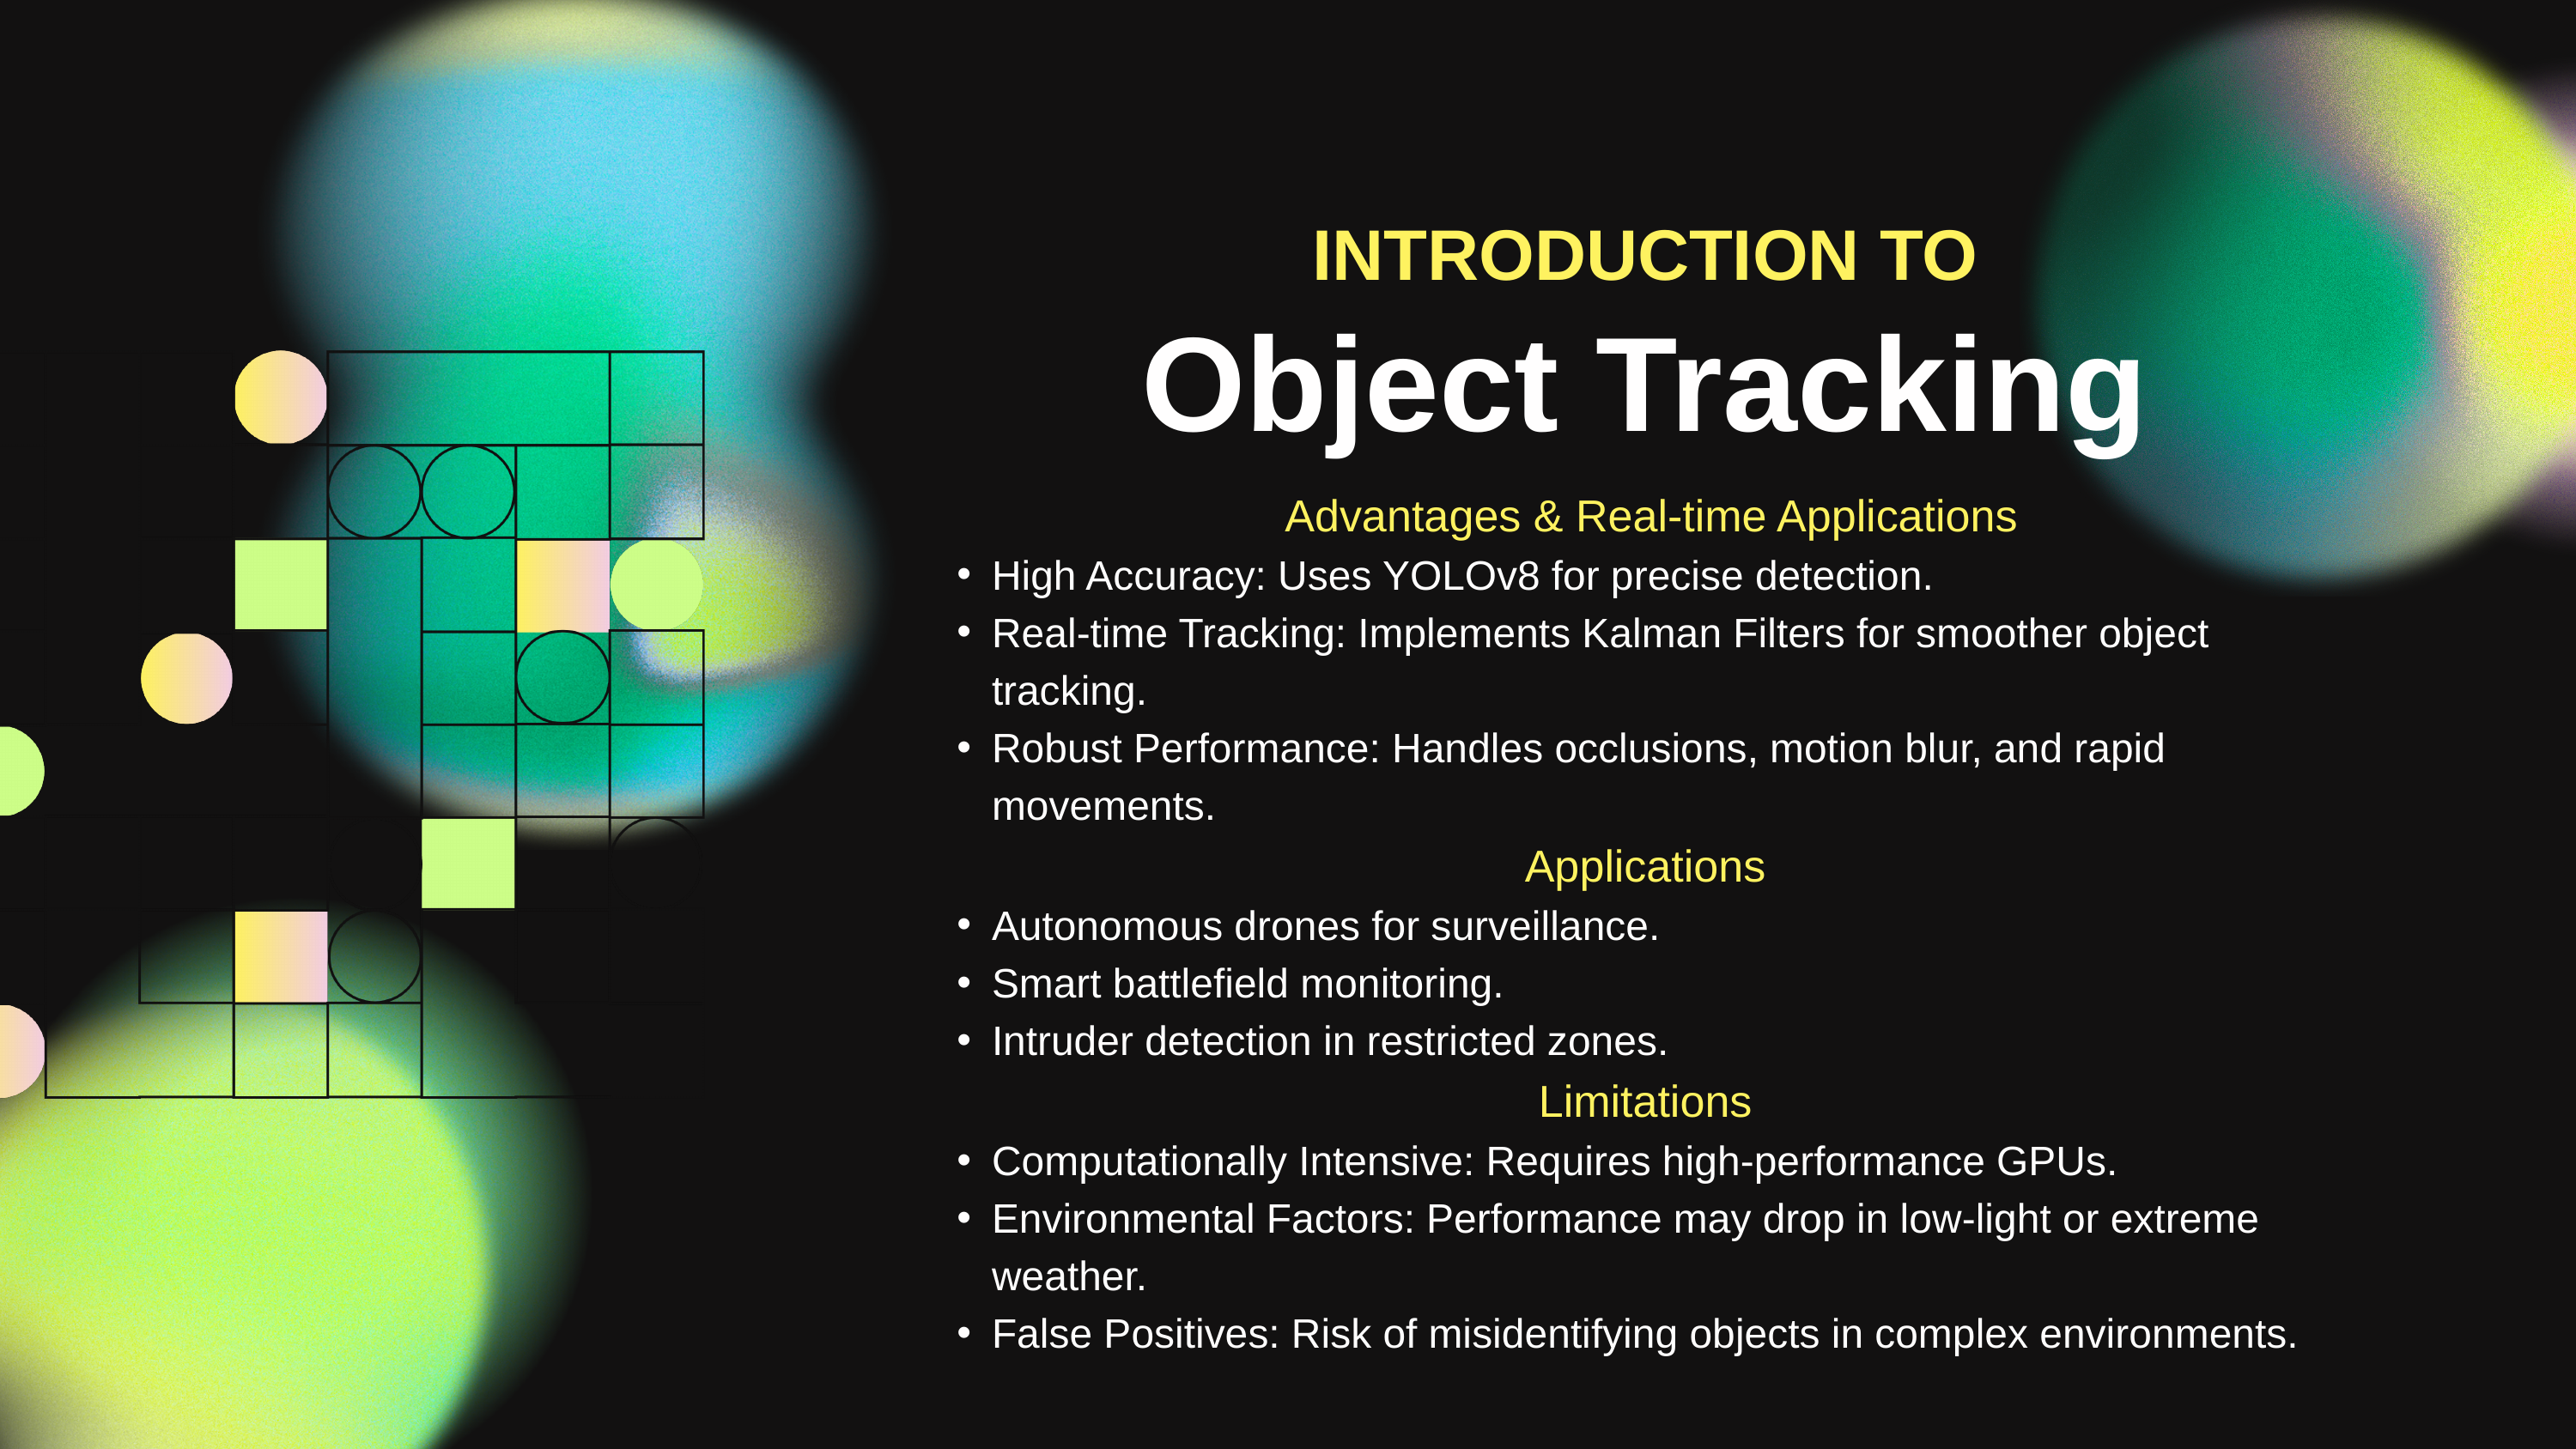

INTRODUCTION TO
Object Tracking

 Advantages & Real-time Applications
High Accuracy: Uses YOLOv8 for precise detection.
Real-time Tracking: Implements Kalman Filters for smoother object tracking.
Robust Performance: Handles occlusions, motion blur, and rapid movements.
Applications
Autonomous drones for surveillance.
Smart battlefield monitoring.
Intruder detection in restricted zones.
Limitations
Computationally Intensive: Requires high-performance GPUs.
Environmental Factors: Performance may drop in low-light or extreme weather.
False Positives: Risk of misidentifying objects in complex environments.